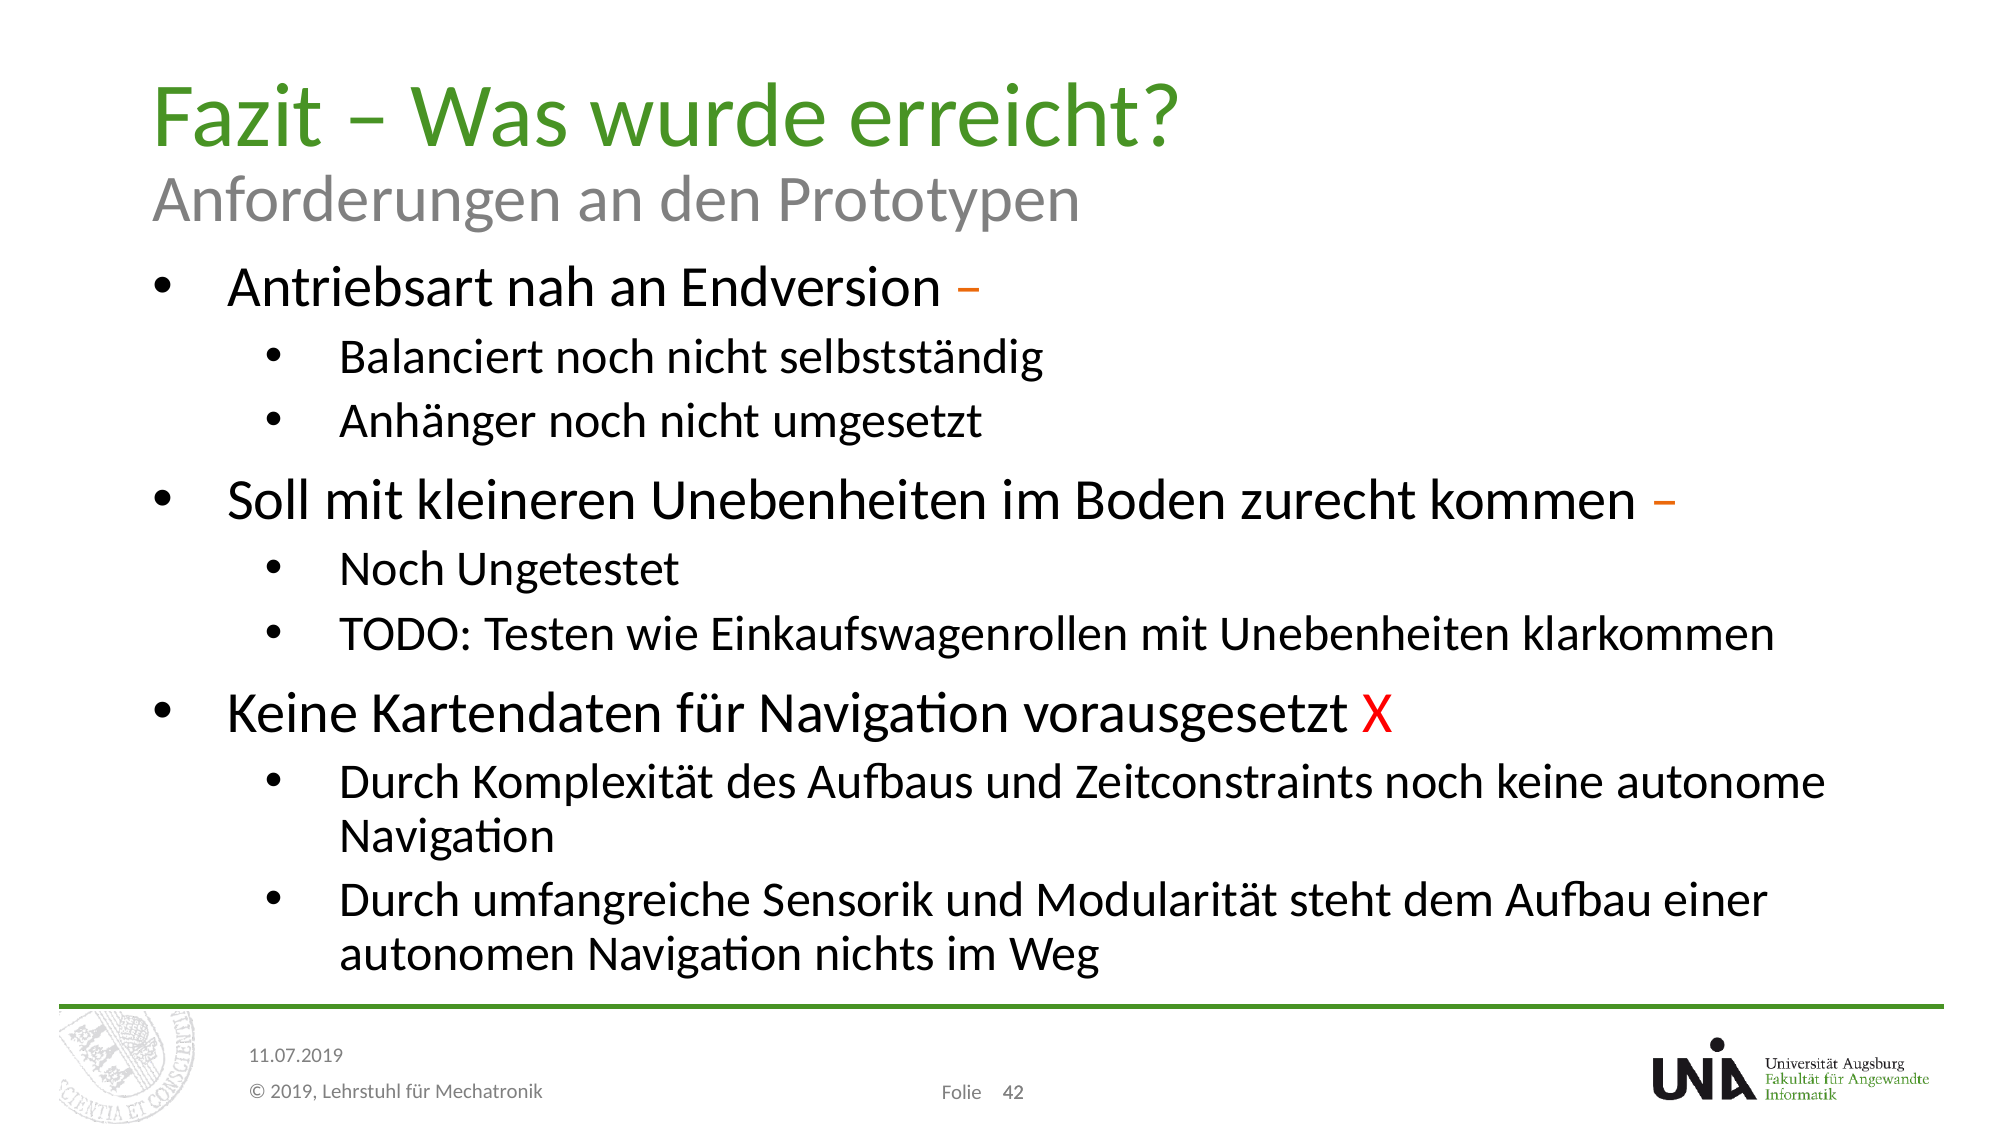

# Fazit – Was wurde erreicht?
Anforderungen an den Prototypen
Antriebsart nah an Endversion –
Balanciert noch nicht selbstständig
Anhänger noch nicht umgesetzt
Soll mit kleineren Unebenheiten im Boden zurecht kommen –
Noch Ungetestet
TODO: Testen wie Einkaufswagenrollen mit Unebenheiten klarkommen
Keine Kartendaten für Navigation vorausgesetzt X
Durch Komplexität des Aufbaus und Zeitconstraints noch keine autonome Navigation
Durch umfangreiche Sensorik und Modularität steht dem Aufbau einer autonomen Navigation nichts im Weg

42